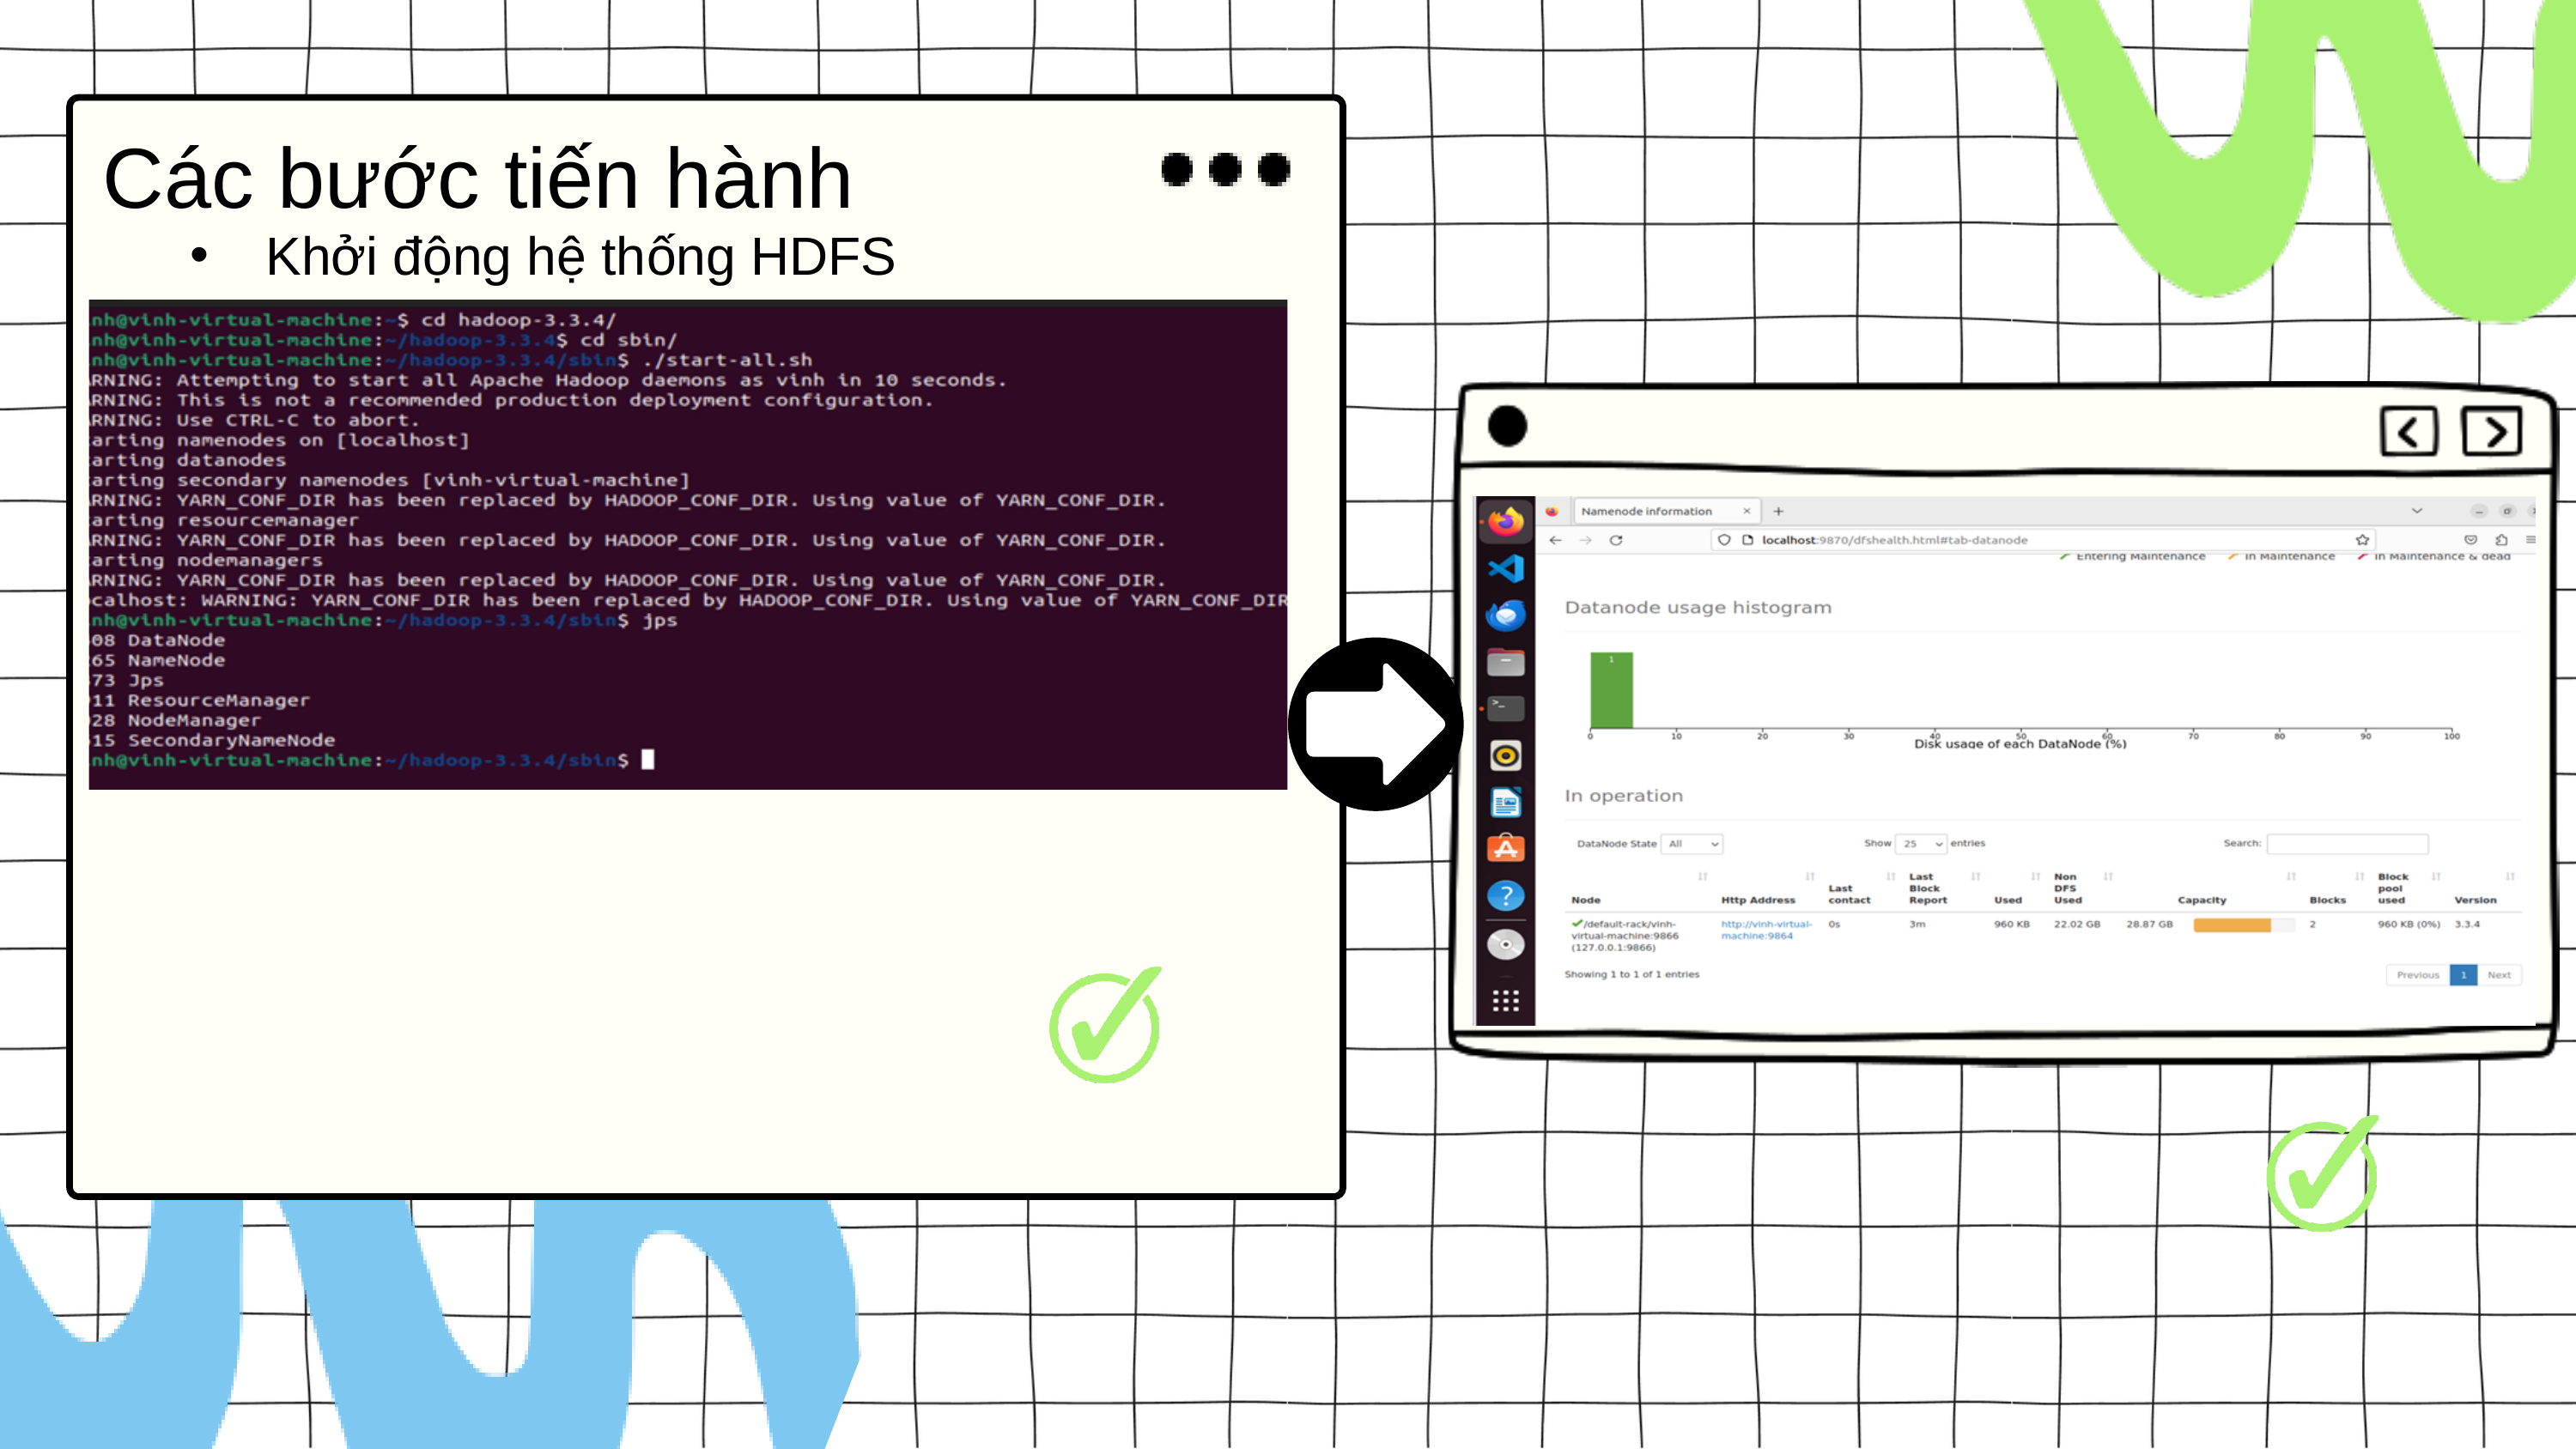

Các bước tiến hành

  Khởi động hệ thống HDFS